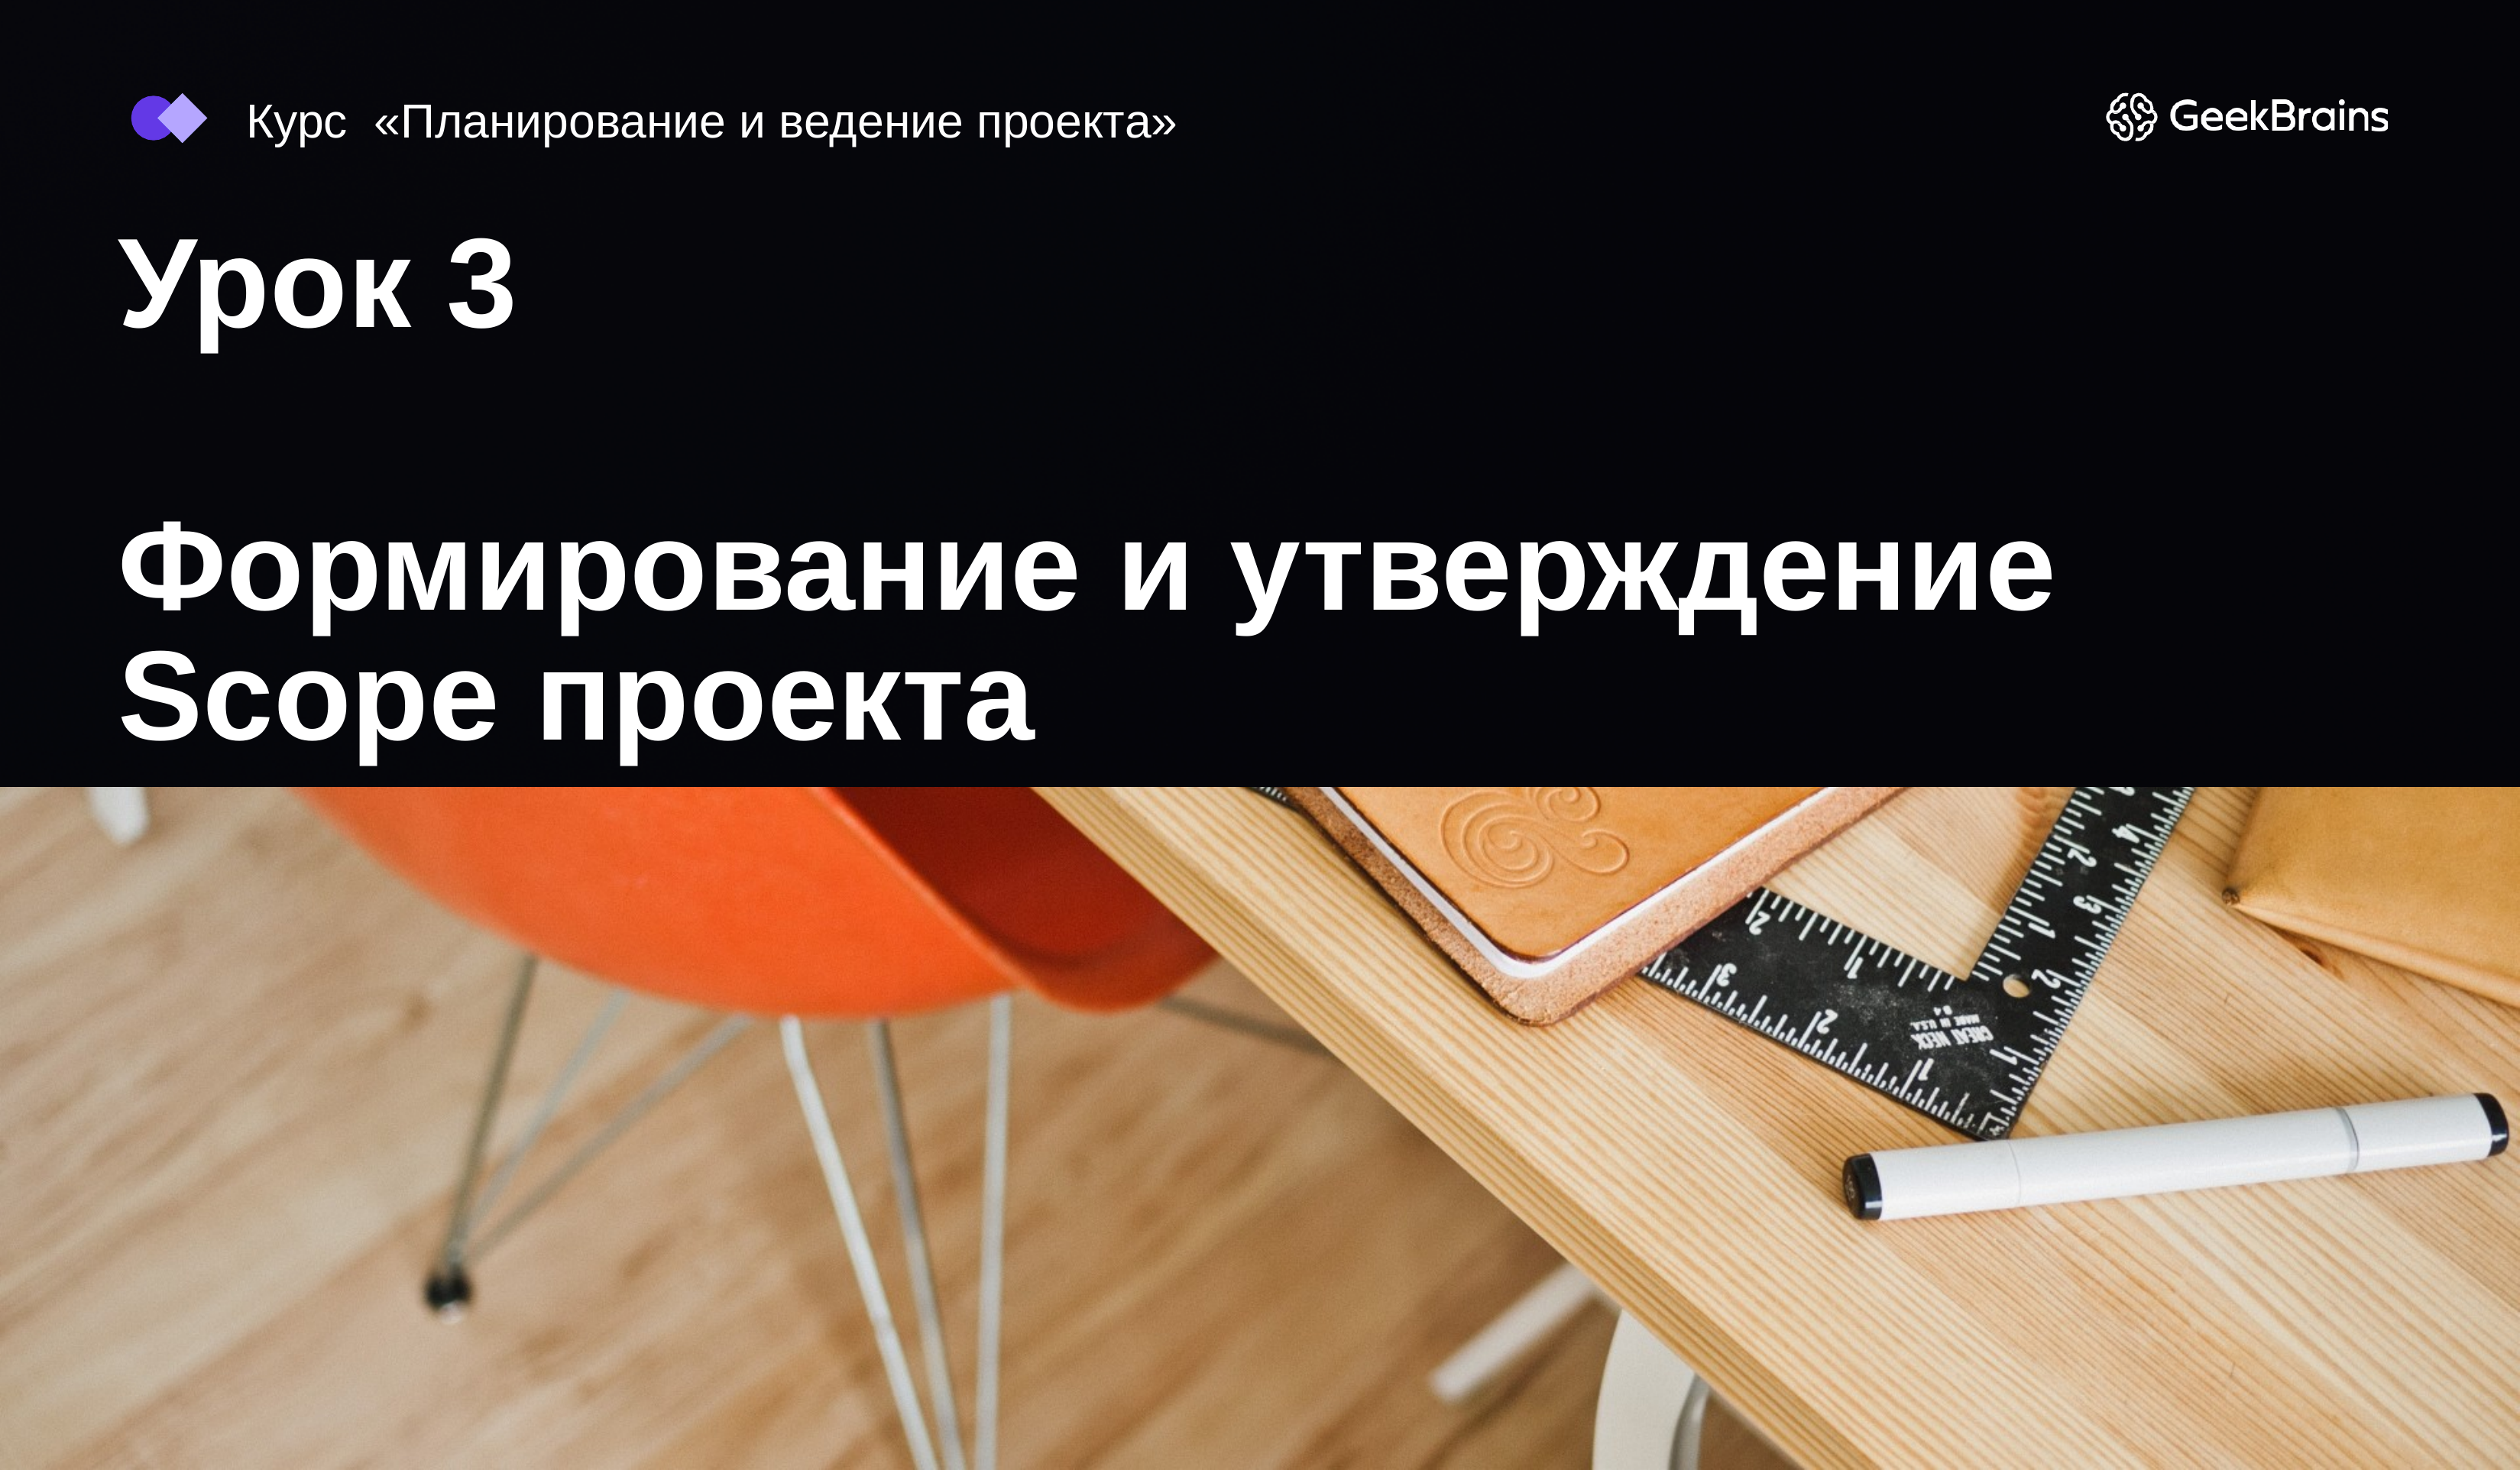

Курс  «Планирование и ведение проекта»

# Урок 3
Формирование и утверждение Scope проекта